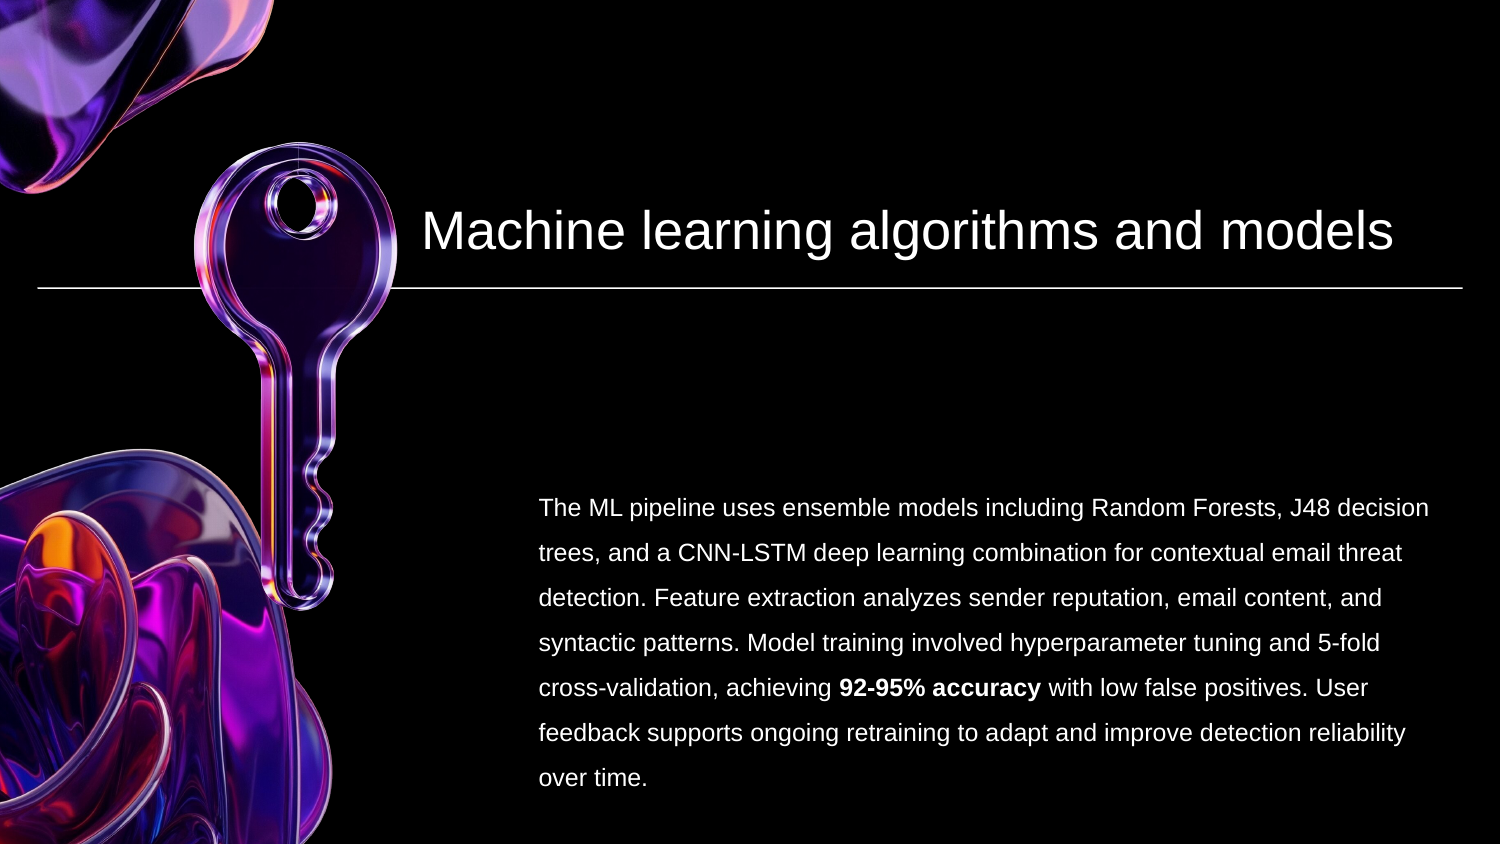

# Machine learning algorithms and models
The ML pipeline uses ensemble models including Random Forests, J48 decision trees, and a CNN-LSTM deep learning combination for contextual email threat detection. Feature extraction analyzes sender reputation, email content, and syntactic patterns. Model training involved hyperparameter tuning and 5-fold cross-validation, achieving 92-95% accuracy with low false positives. User feedback supports ongoing retraining to adapt and improve detection reliability over time.